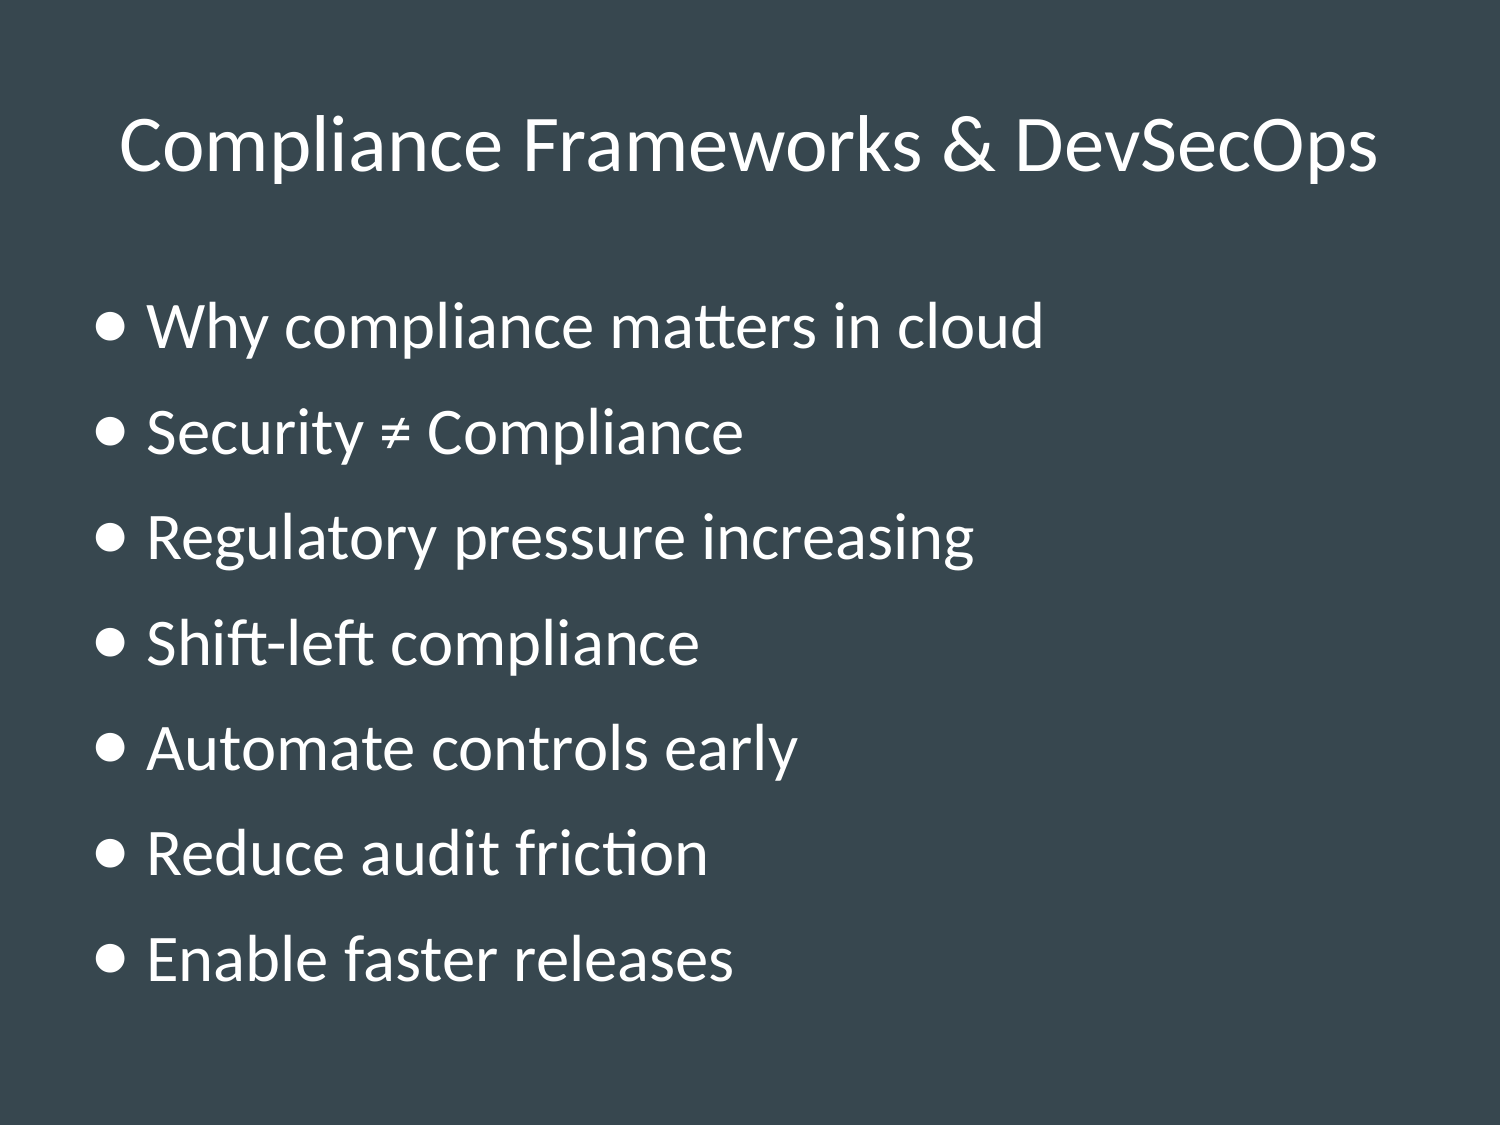

# Compliance Frameworks & DevSecOps
Why compliance matters in cloud
Security ≠ Compliance
Regulatory pressure increasing
Shift-left compliance
Automate controls early
Reduce audit friction
Enable faster releases